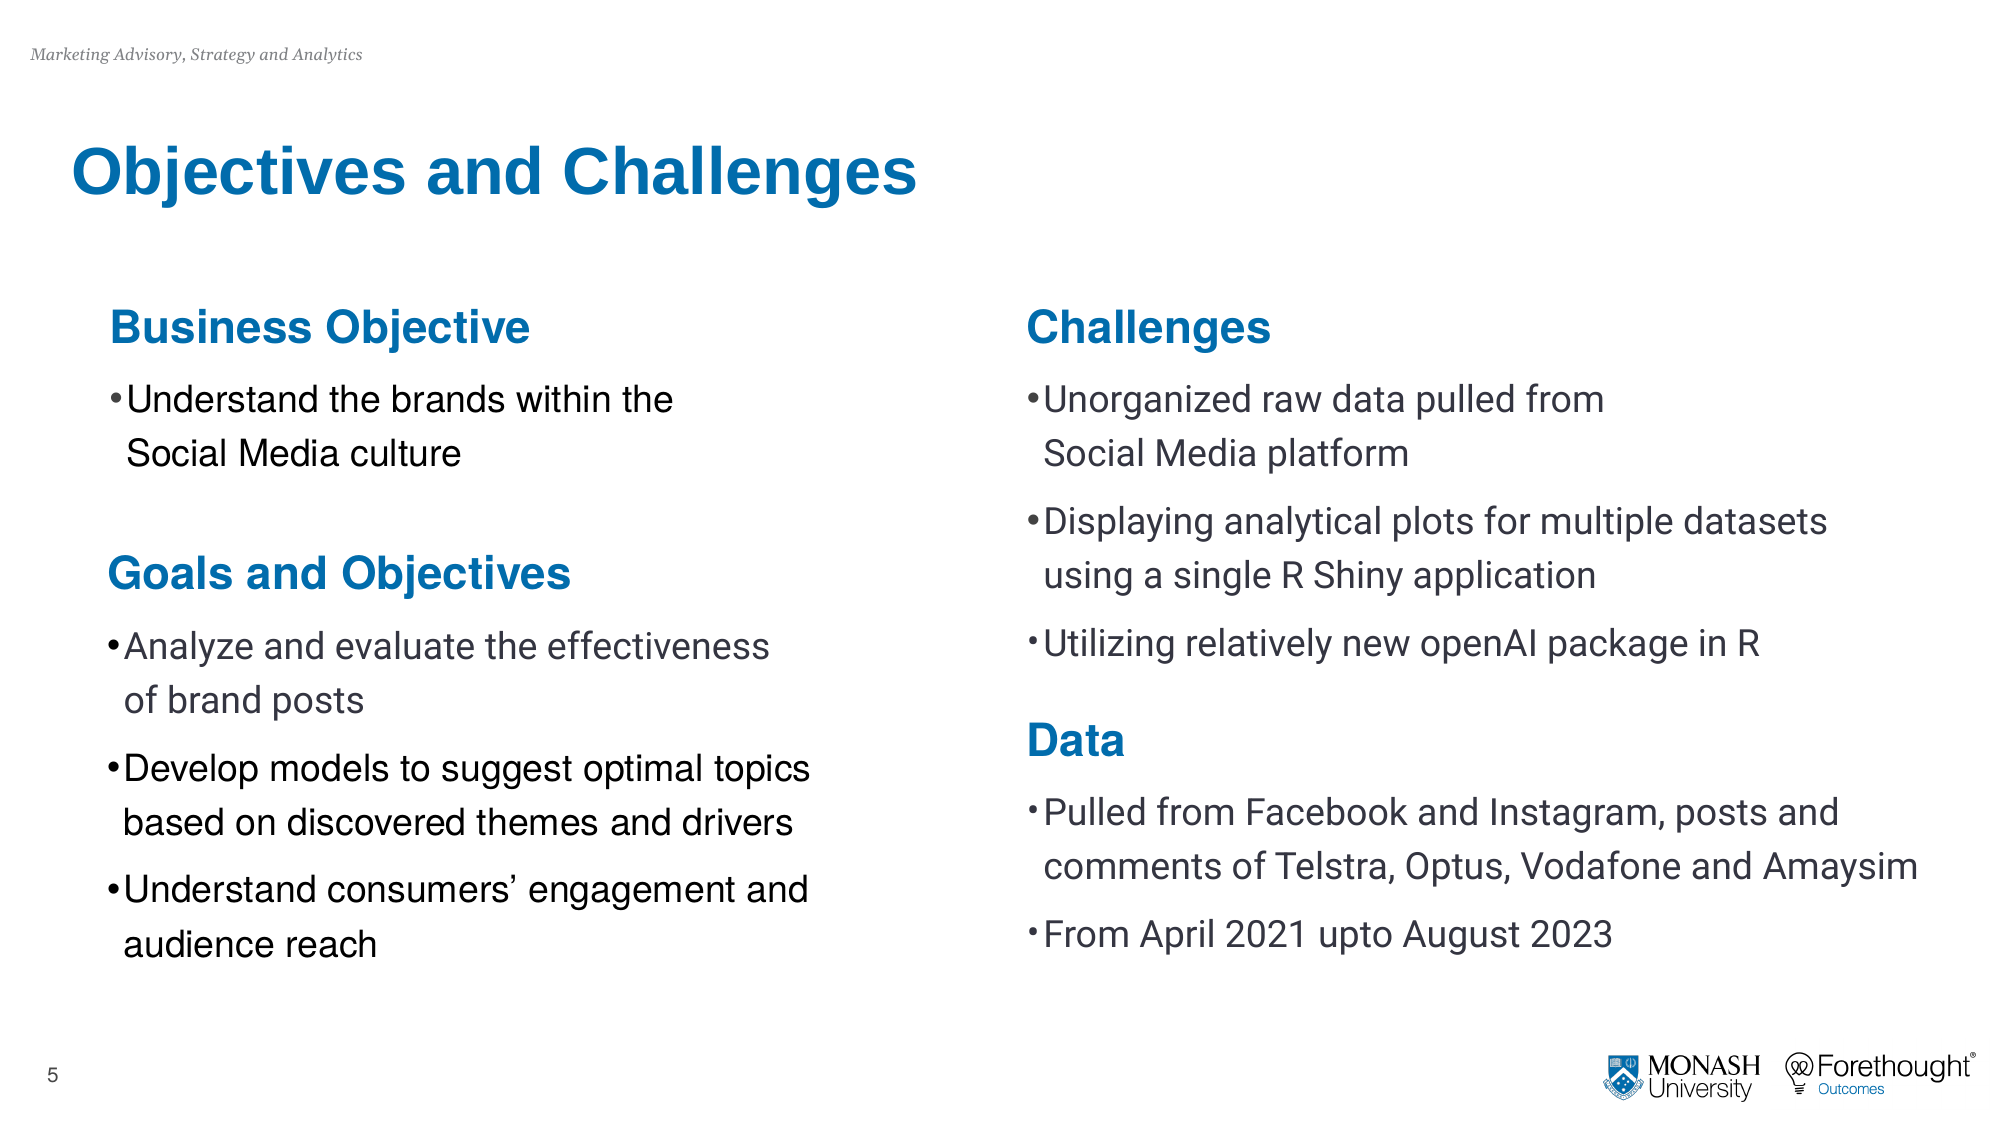

Objectives and Challenges
Business Objective
Understand the brands within the Social Media culture
Challenges
Unorganized raw data pulled from
Social Media platform
Displaying analytical plots for multiple datasets using a single R Shiny application
Utilizing relatively new openAI package in R

Goals and Objectives
Analyze and evaluate the effectiveness
of brand posts
Develop models to suggest optimal topics based on discovered themes and drivers
Understand consumers’ engagement and audience reach
Data
Pulled from Facebook and Instagram, posts and comments of Telstra, Optus, Vodafone and Amaysim
From April 2021 upto August 2023